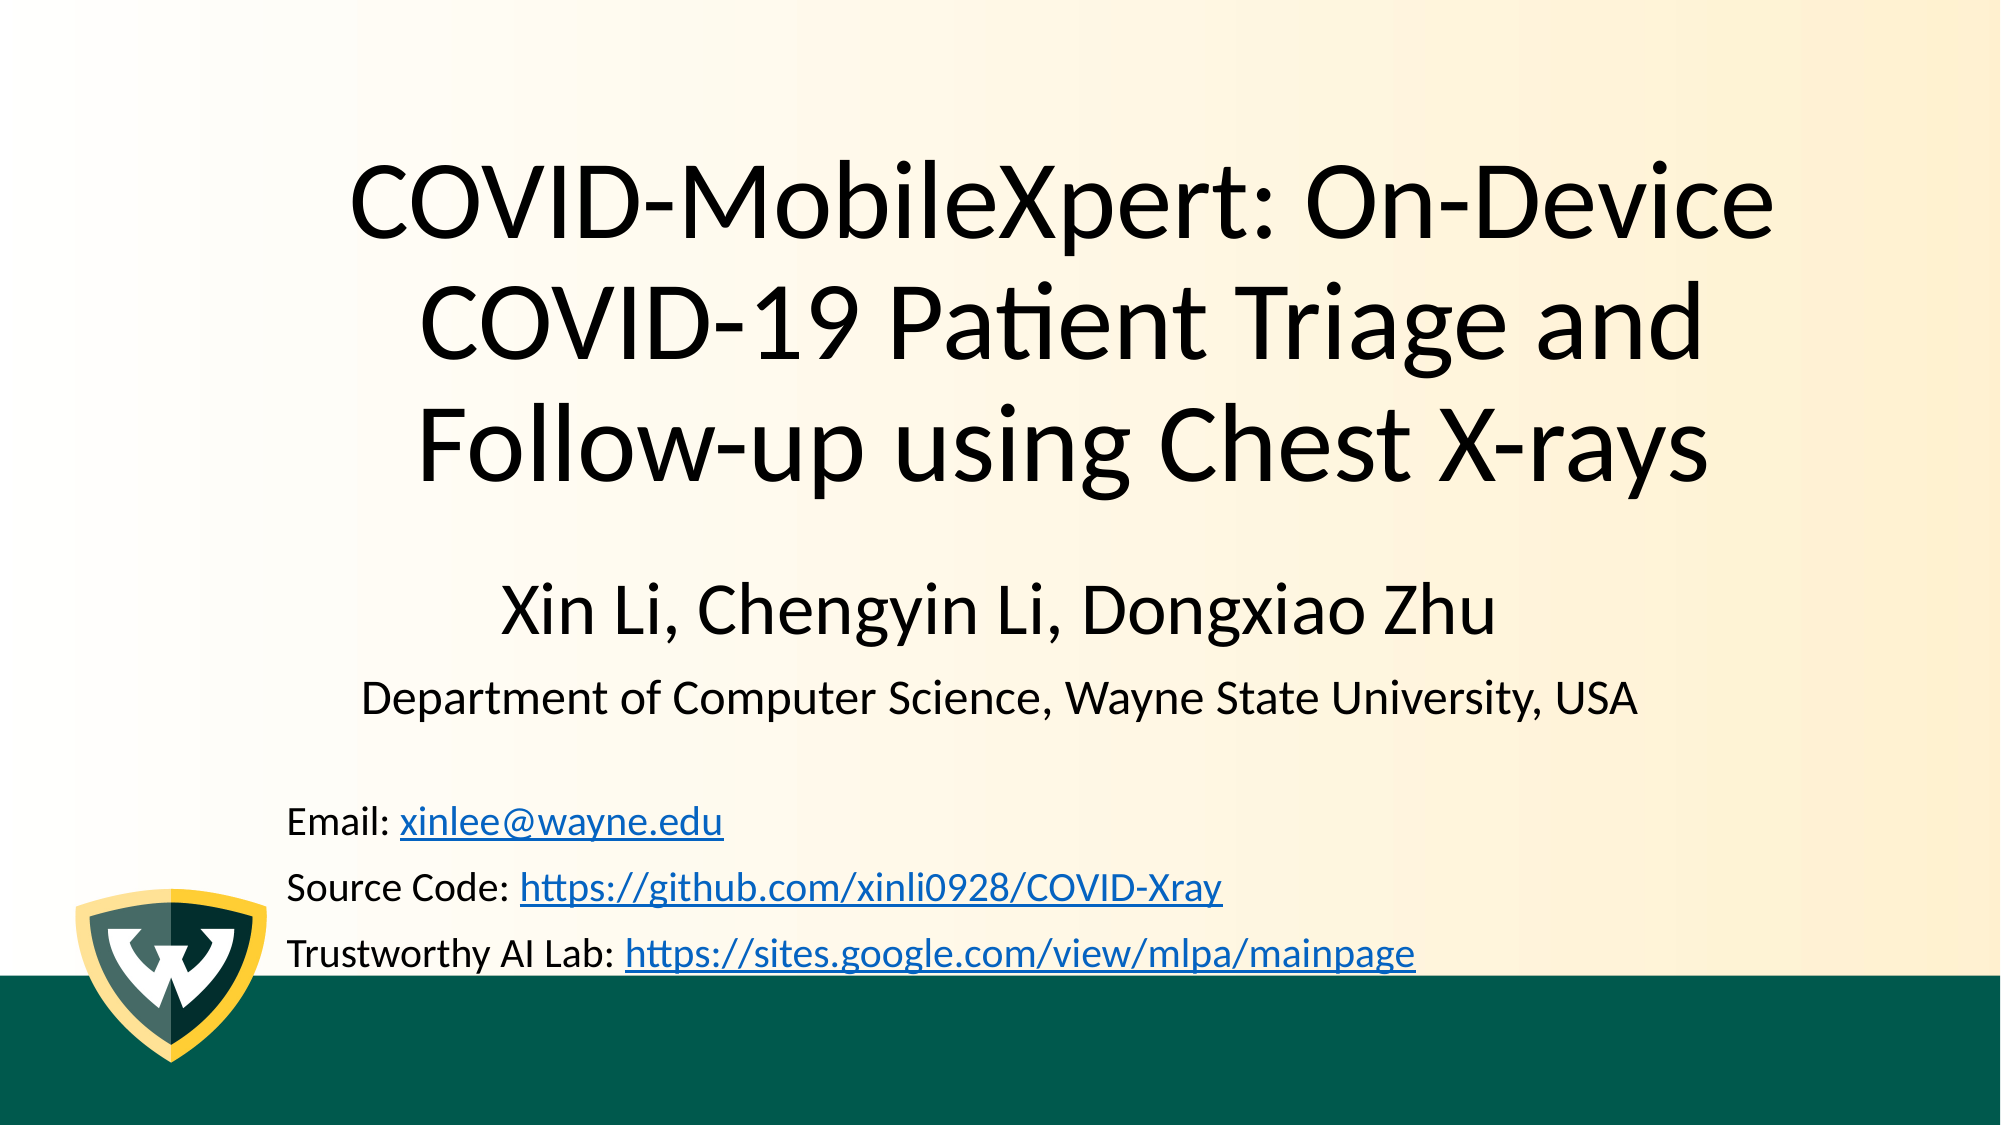

# COVID-MobileXpert: On-Device COVID-19 Patient Triage and Follow-up using Chest X-rays
Xin Li, Chengyin Li, Dongxiao Zhu
Department of Computer Science, Wayne State University, USA
Email: xinlee@wayne.edu
Source Code: https://github.com/xinli0928/COVID-Xray
Trustworthy AI Lab: https://sites.google.com/view/mlpa/mainpage